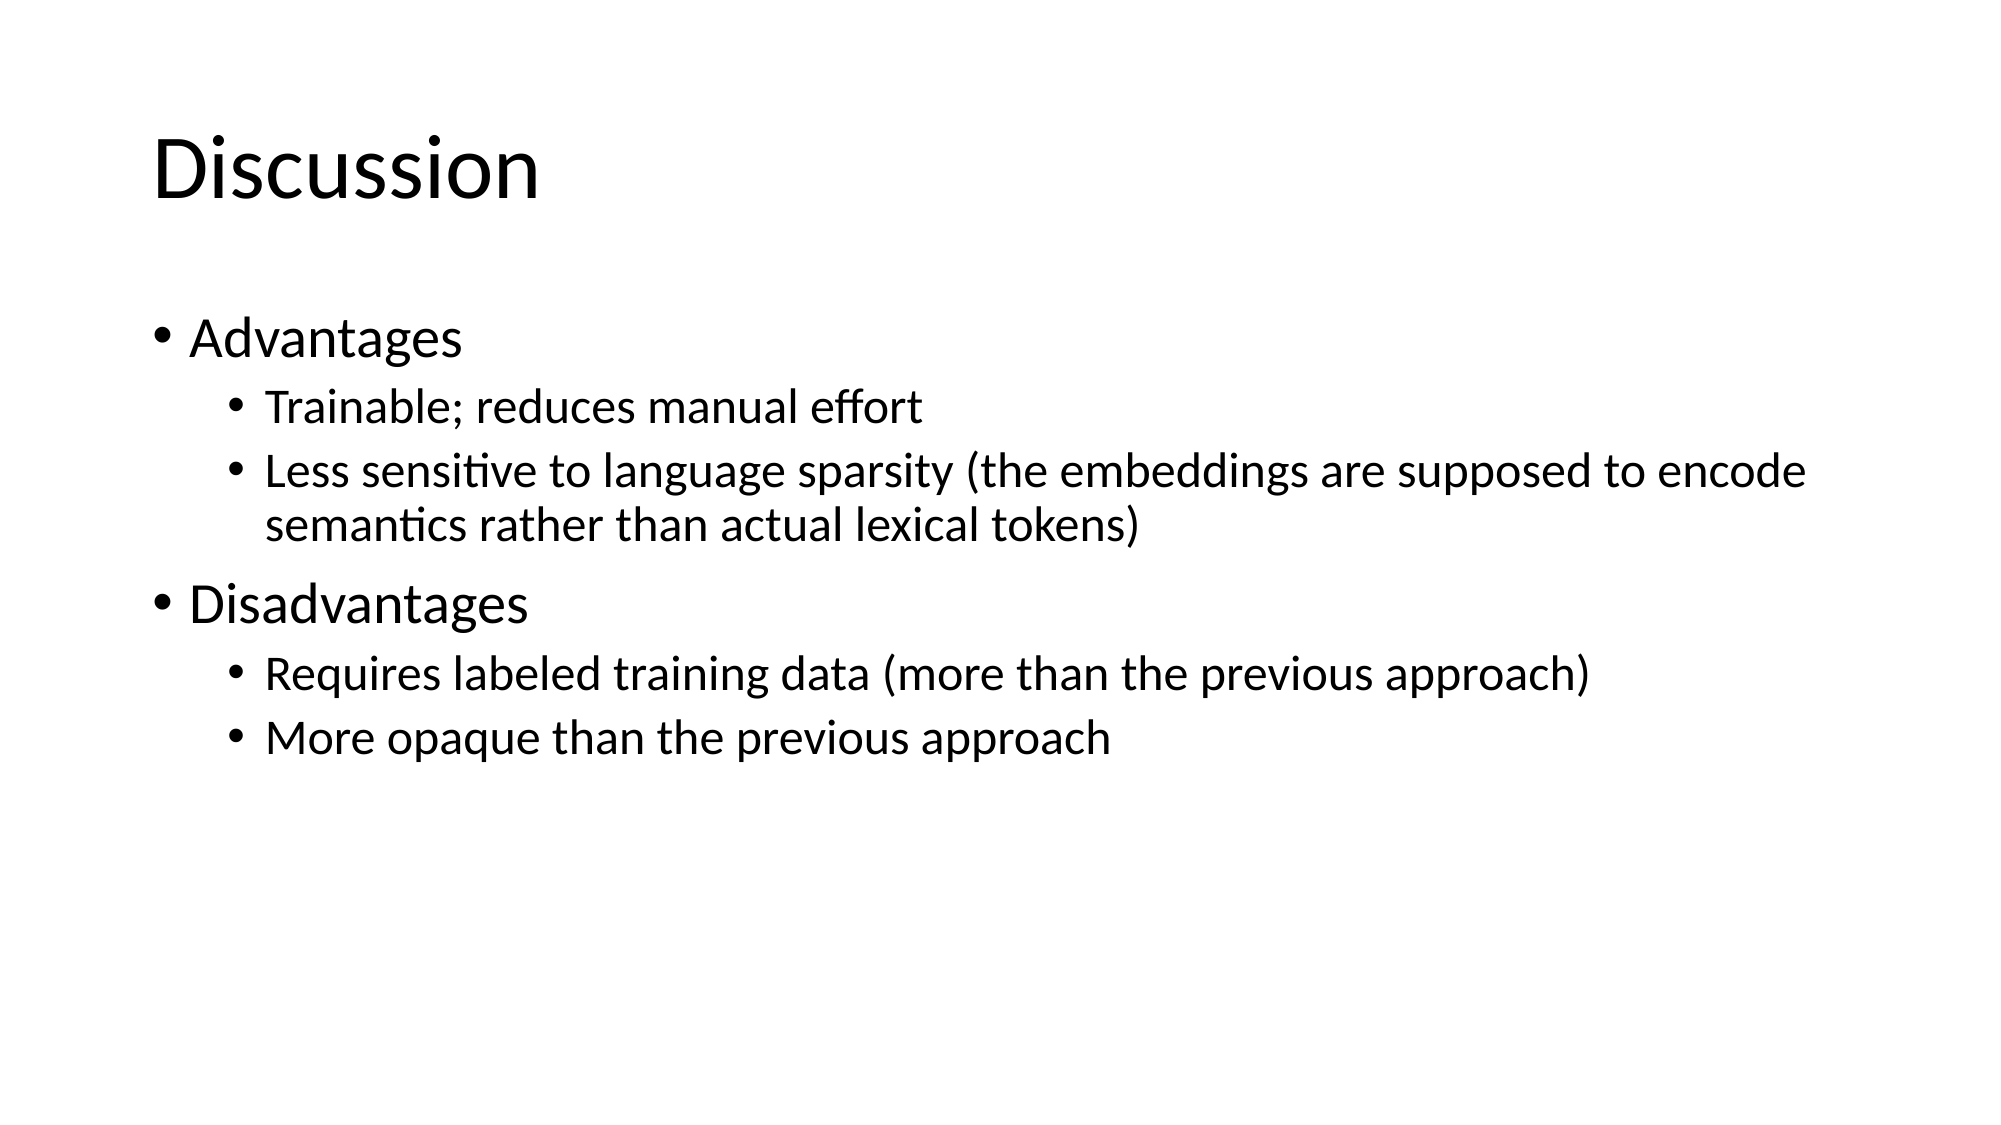

# Discussion
Advantages
Trainable; reduces manual effort
Less sensitive to language sparsity (the embeddings are supposed to encode semantics rather than actual lexical tokens)
Disadvantages
Requires labeled training data (more than the previous approach)
More opaque than the previous approach